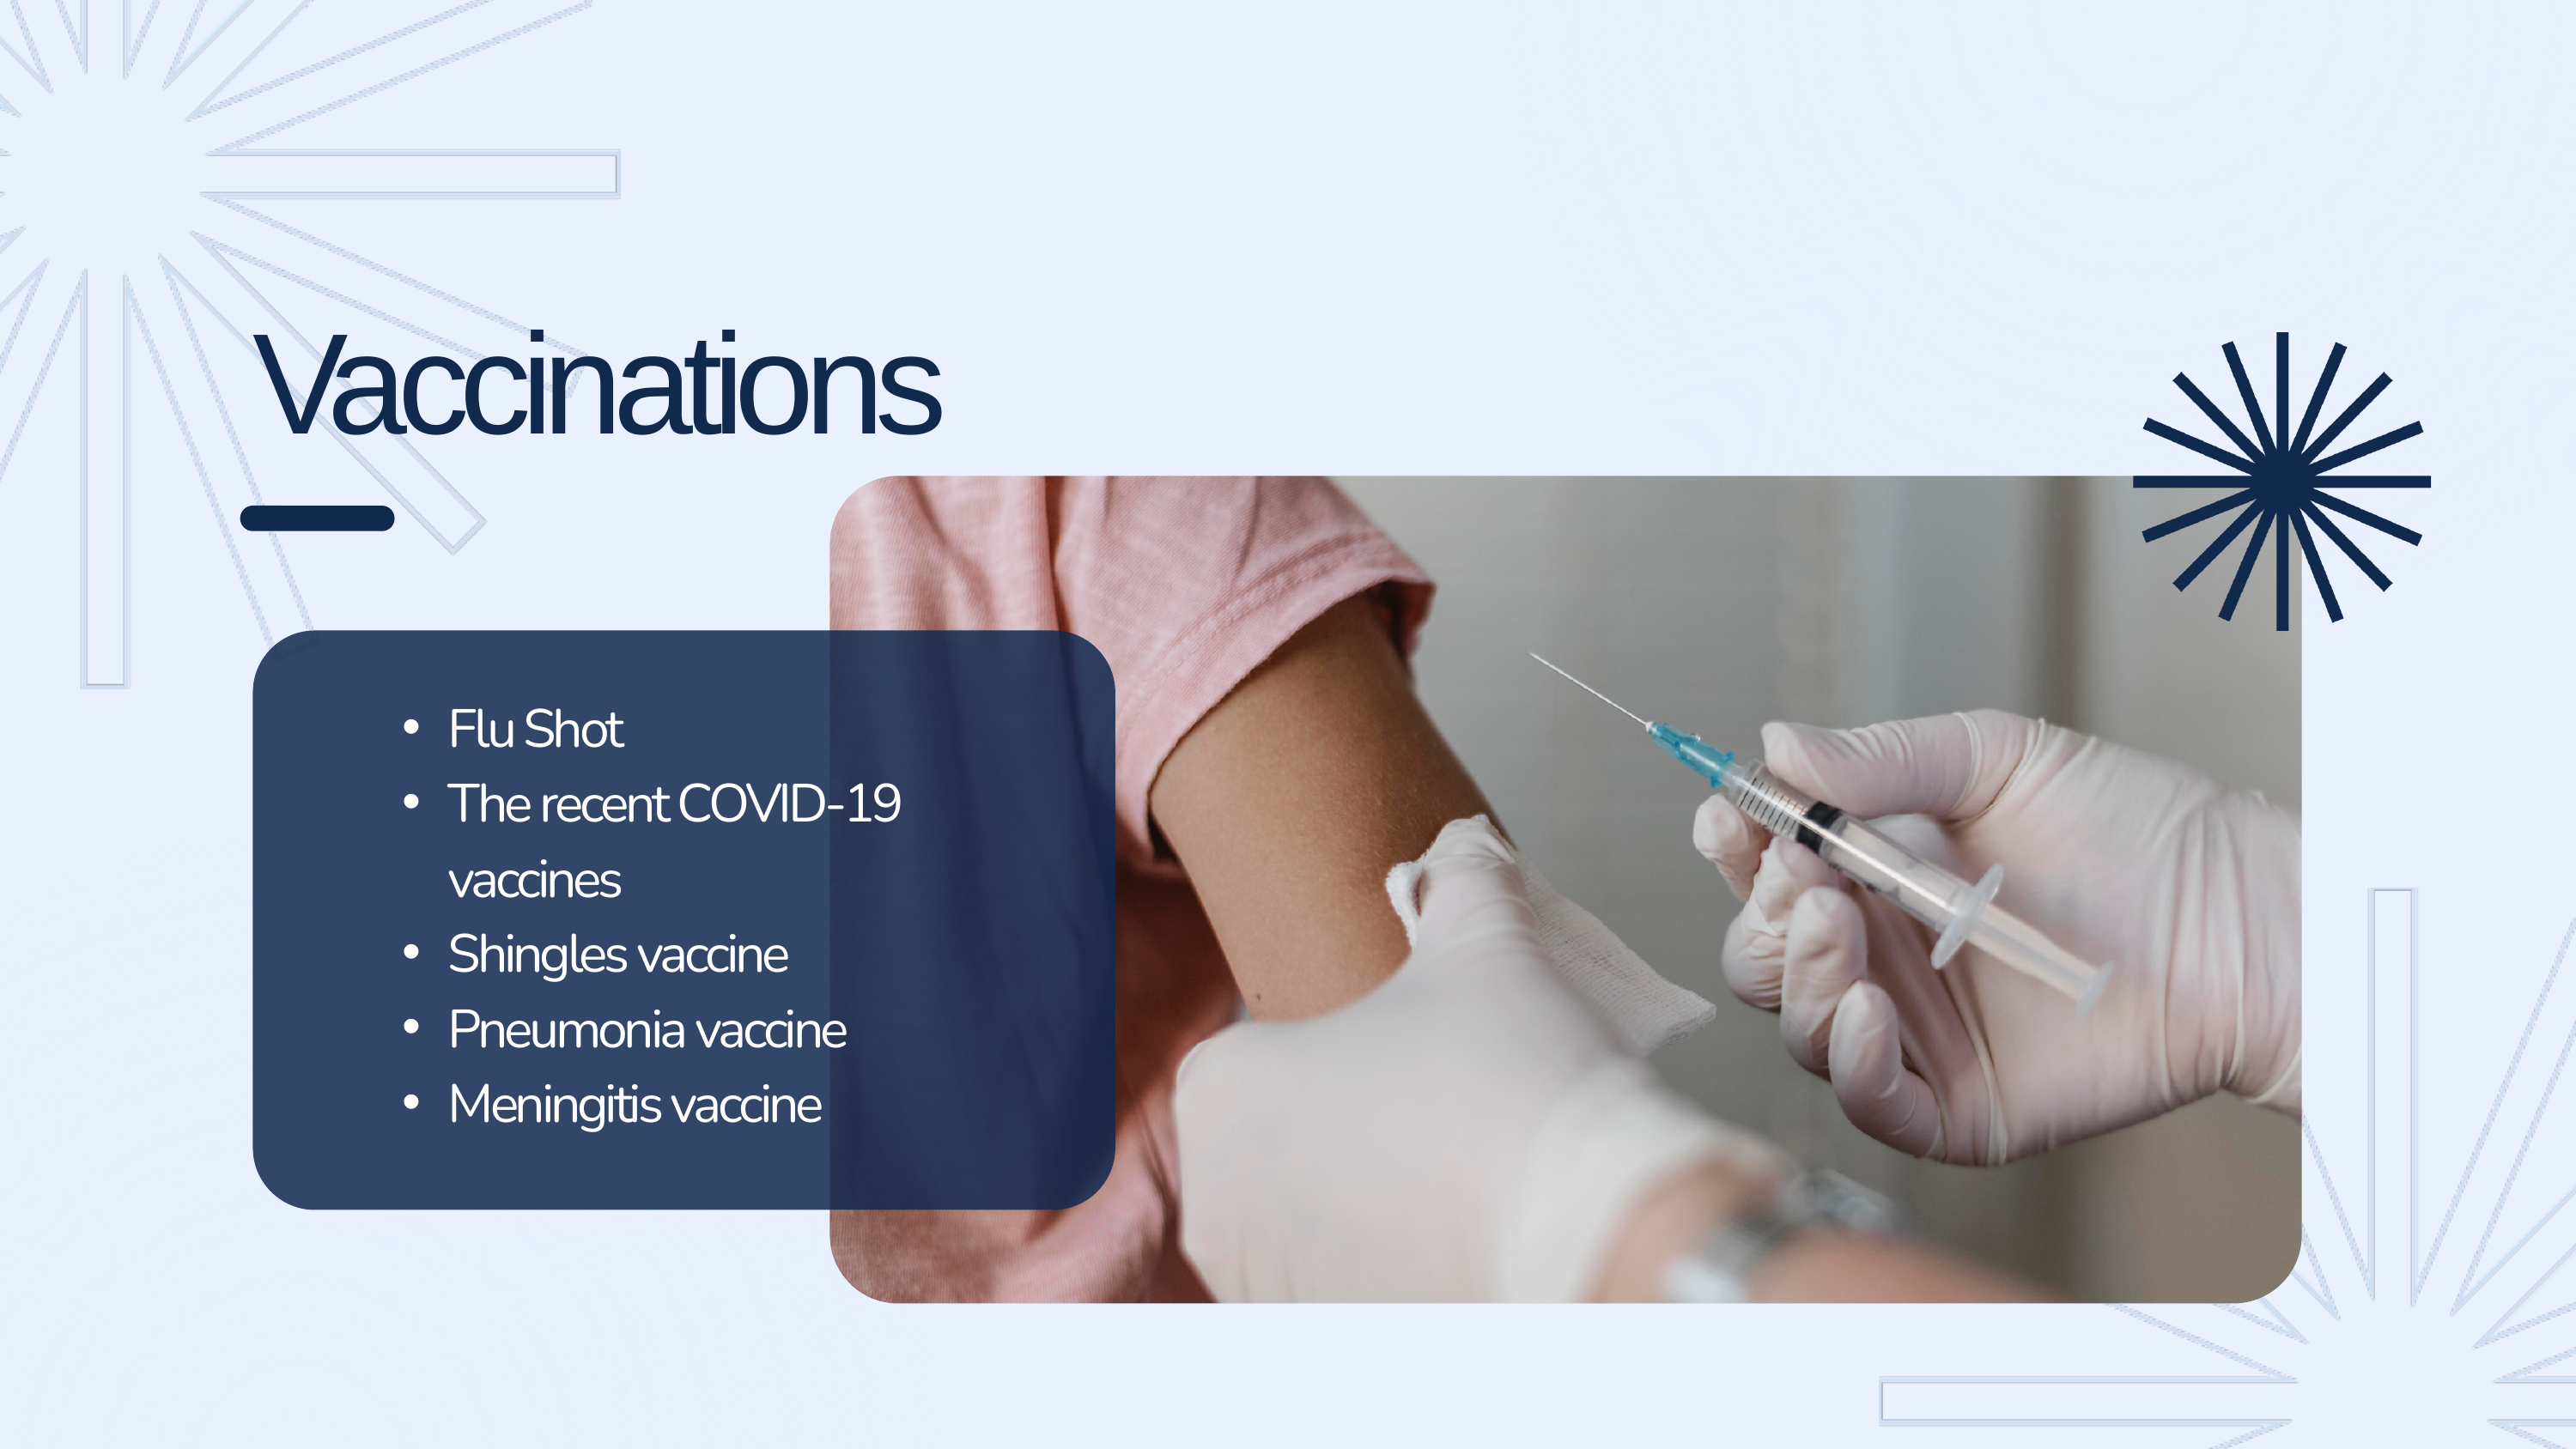

Vaccinations

Flu Shot
The recent COVID-19 vaccines
Shingles vaccine
Pneumonia vaccine
Meningitis vaccine